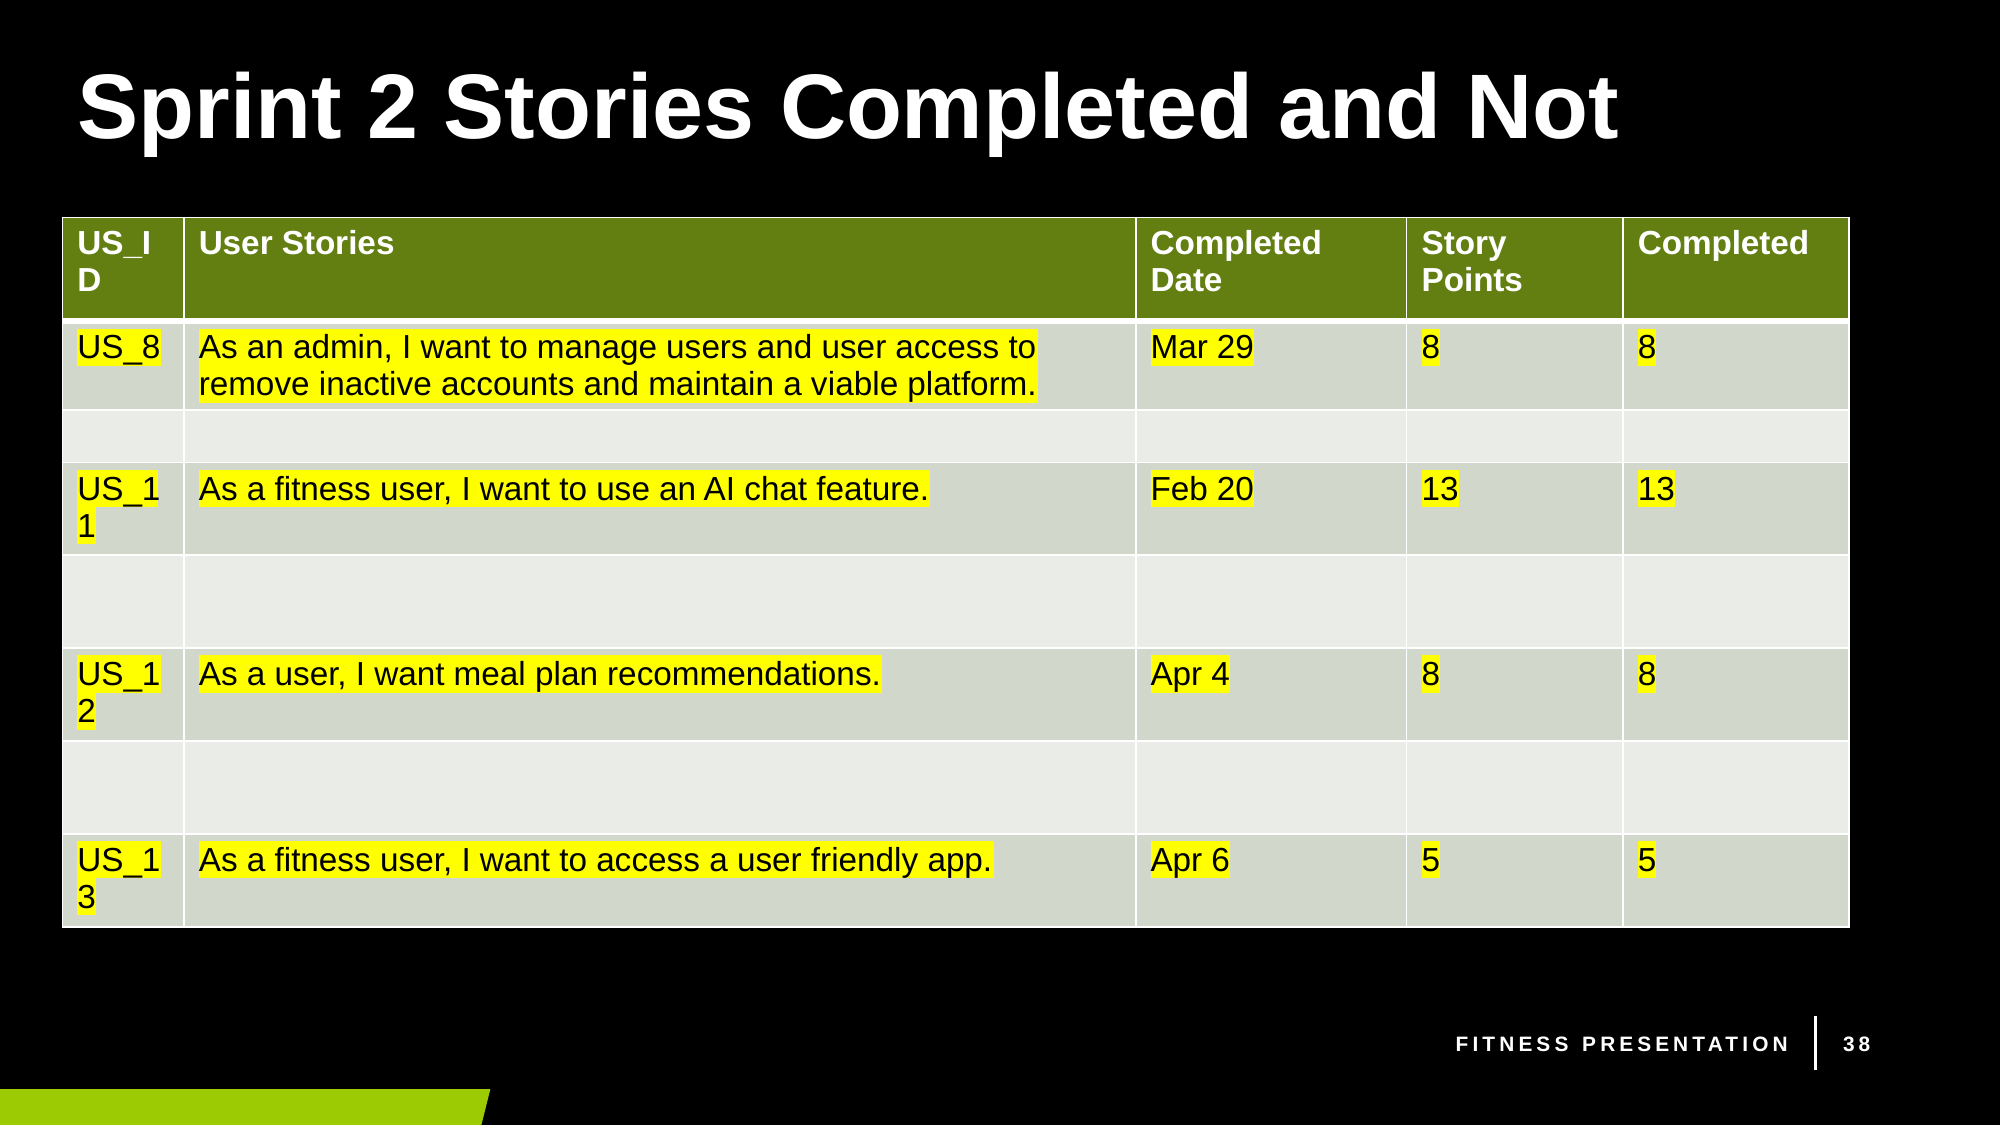

# Sprint 2 Stories Completed and Not
| US\_ID | User Stories | Completed Date | Story Points | Completed |
| --- | --- | --- | --- | --- |
| US\_8 | As an admin, I want to manage users and user access to remove inactive accounts and maintain a viable platform. | Mar 29 | 8 | 8 |
|  |  |  |  |  |
| US\_11 | As a fitness user, I want to use an AI chat feature. | Feb 20 | 13 | 13 |
|  |  |  |  |  |
| US\_12 | As a user, I want meal plan recommendations. | Apr 4 | 8 | 8 |
|  |  |  |  |  |
| US\_13 | As a fitness user, I want to access a user friendly app. | Apr 6 | 5 | 5 |
Fitness Presentation
38